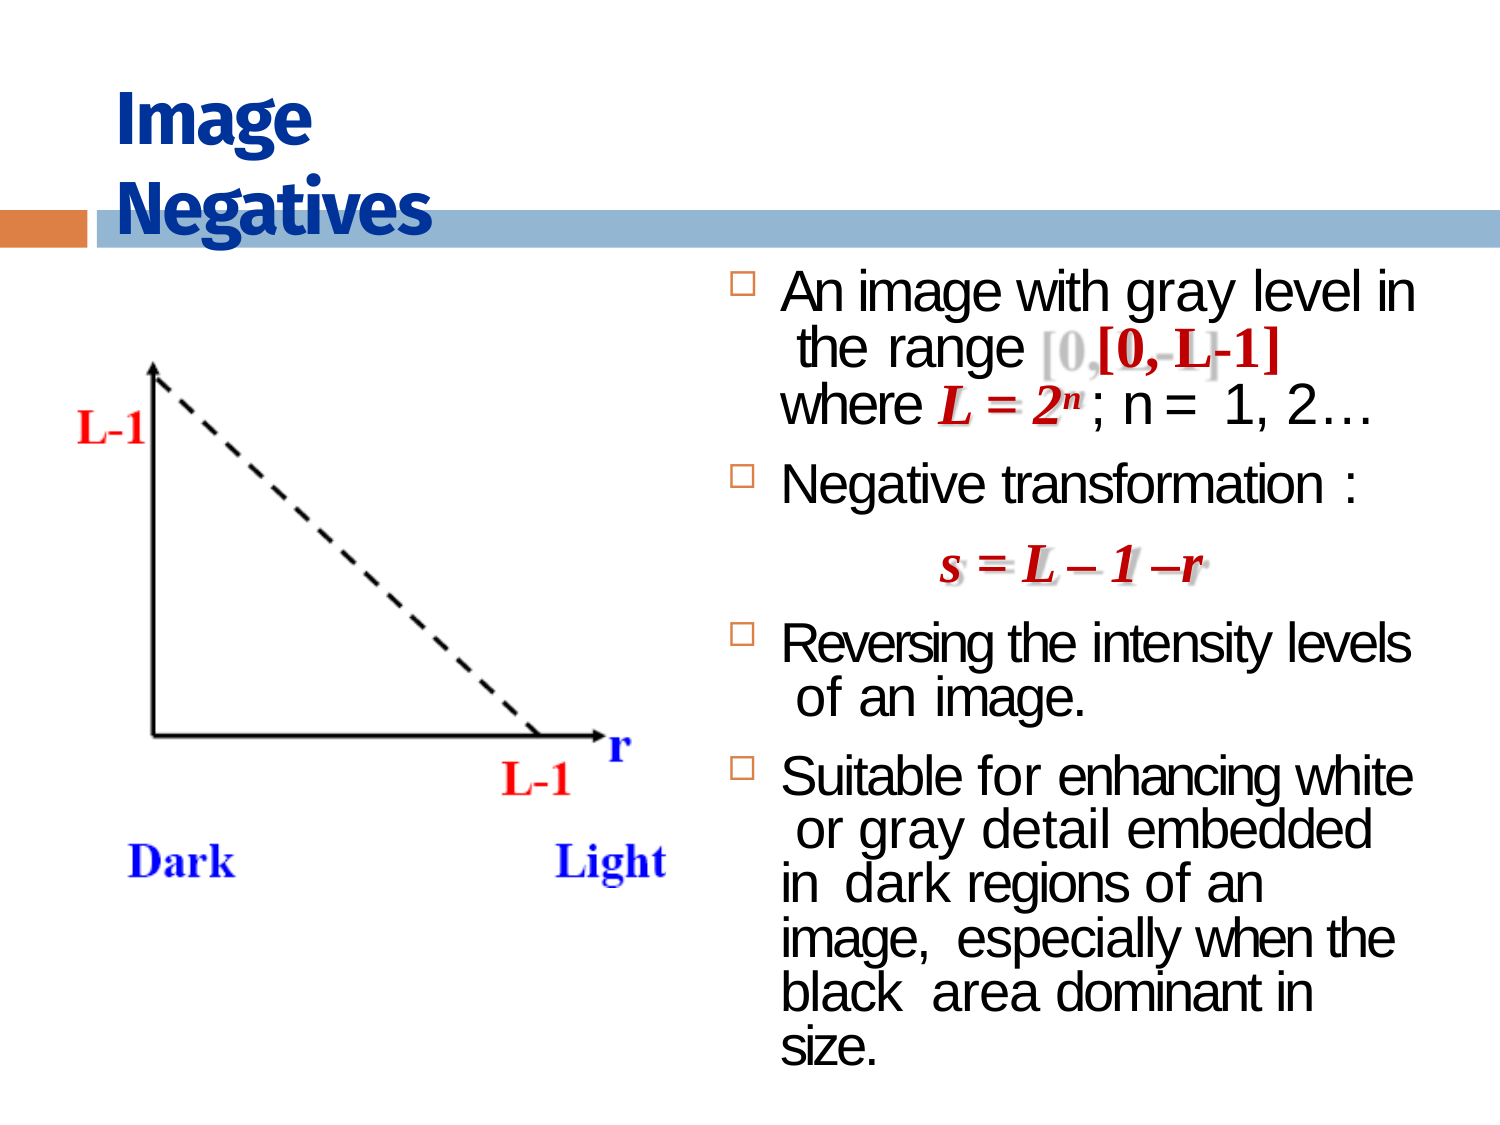

# Image Negatives
An image with gray level in  the range	[0, L-1]
where L = 2n ; n = 1, 2…
Negative transformation :
s = L – 1 –r
Reversing the intensity levels  of an image.
Suitable for enhancing white  or gray detail embedded in  dark regions of an image,  especially when the black  area dominant in size.